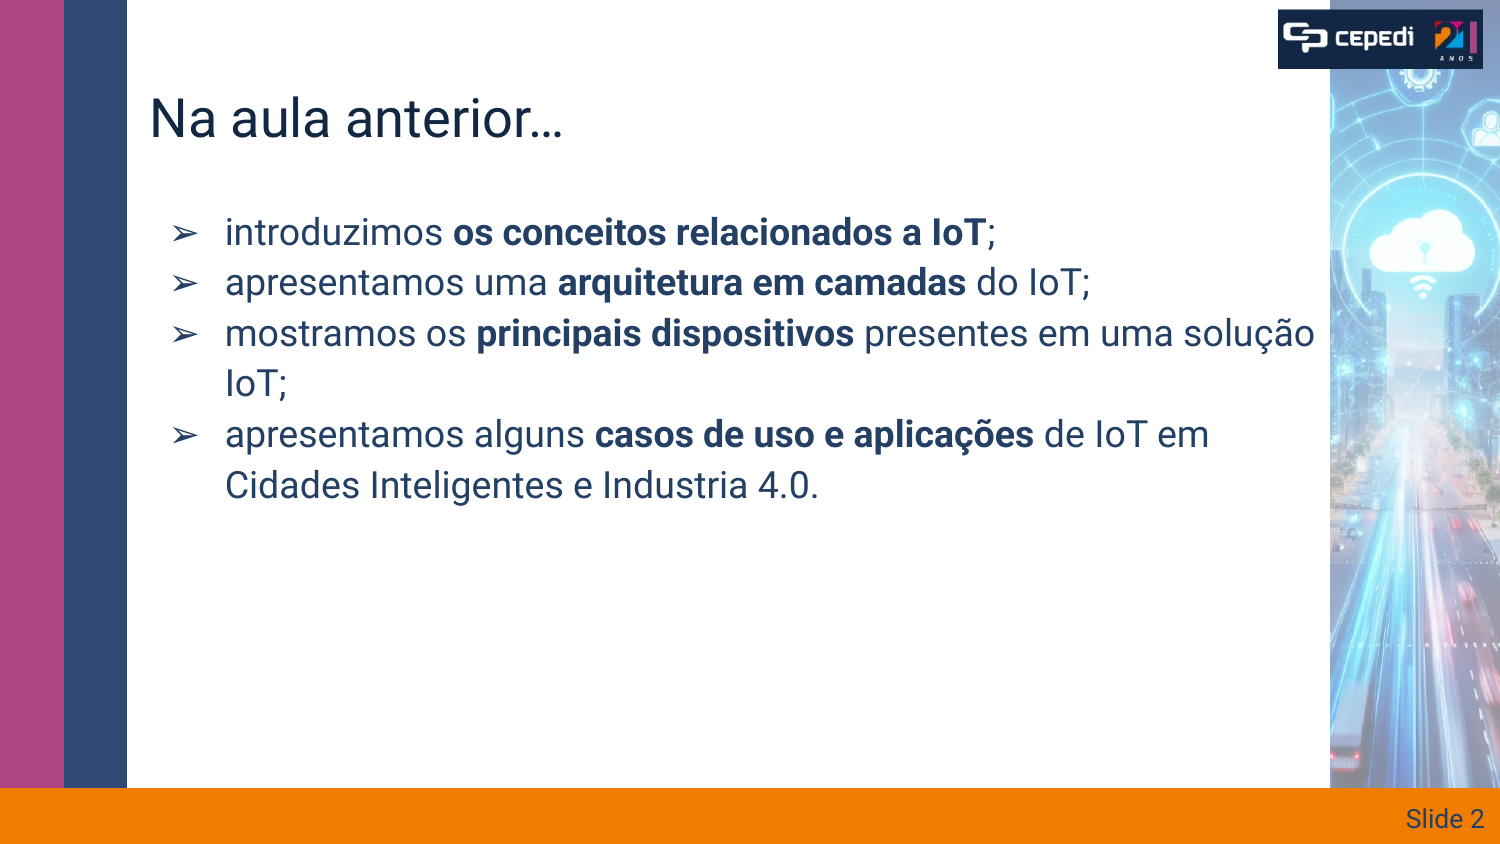

# Na aula anterior…
introduzimos os conceitos relacionados a IoT;
apresentamos uma arquitetura em camadas do IoT;
mostramos os principais dispositivos presentes em uma solução IoT;
apresentamos alguns casos de uso e aplicações de IoT em Cidades Inteligentes e Industria 4.0.

Slide 2